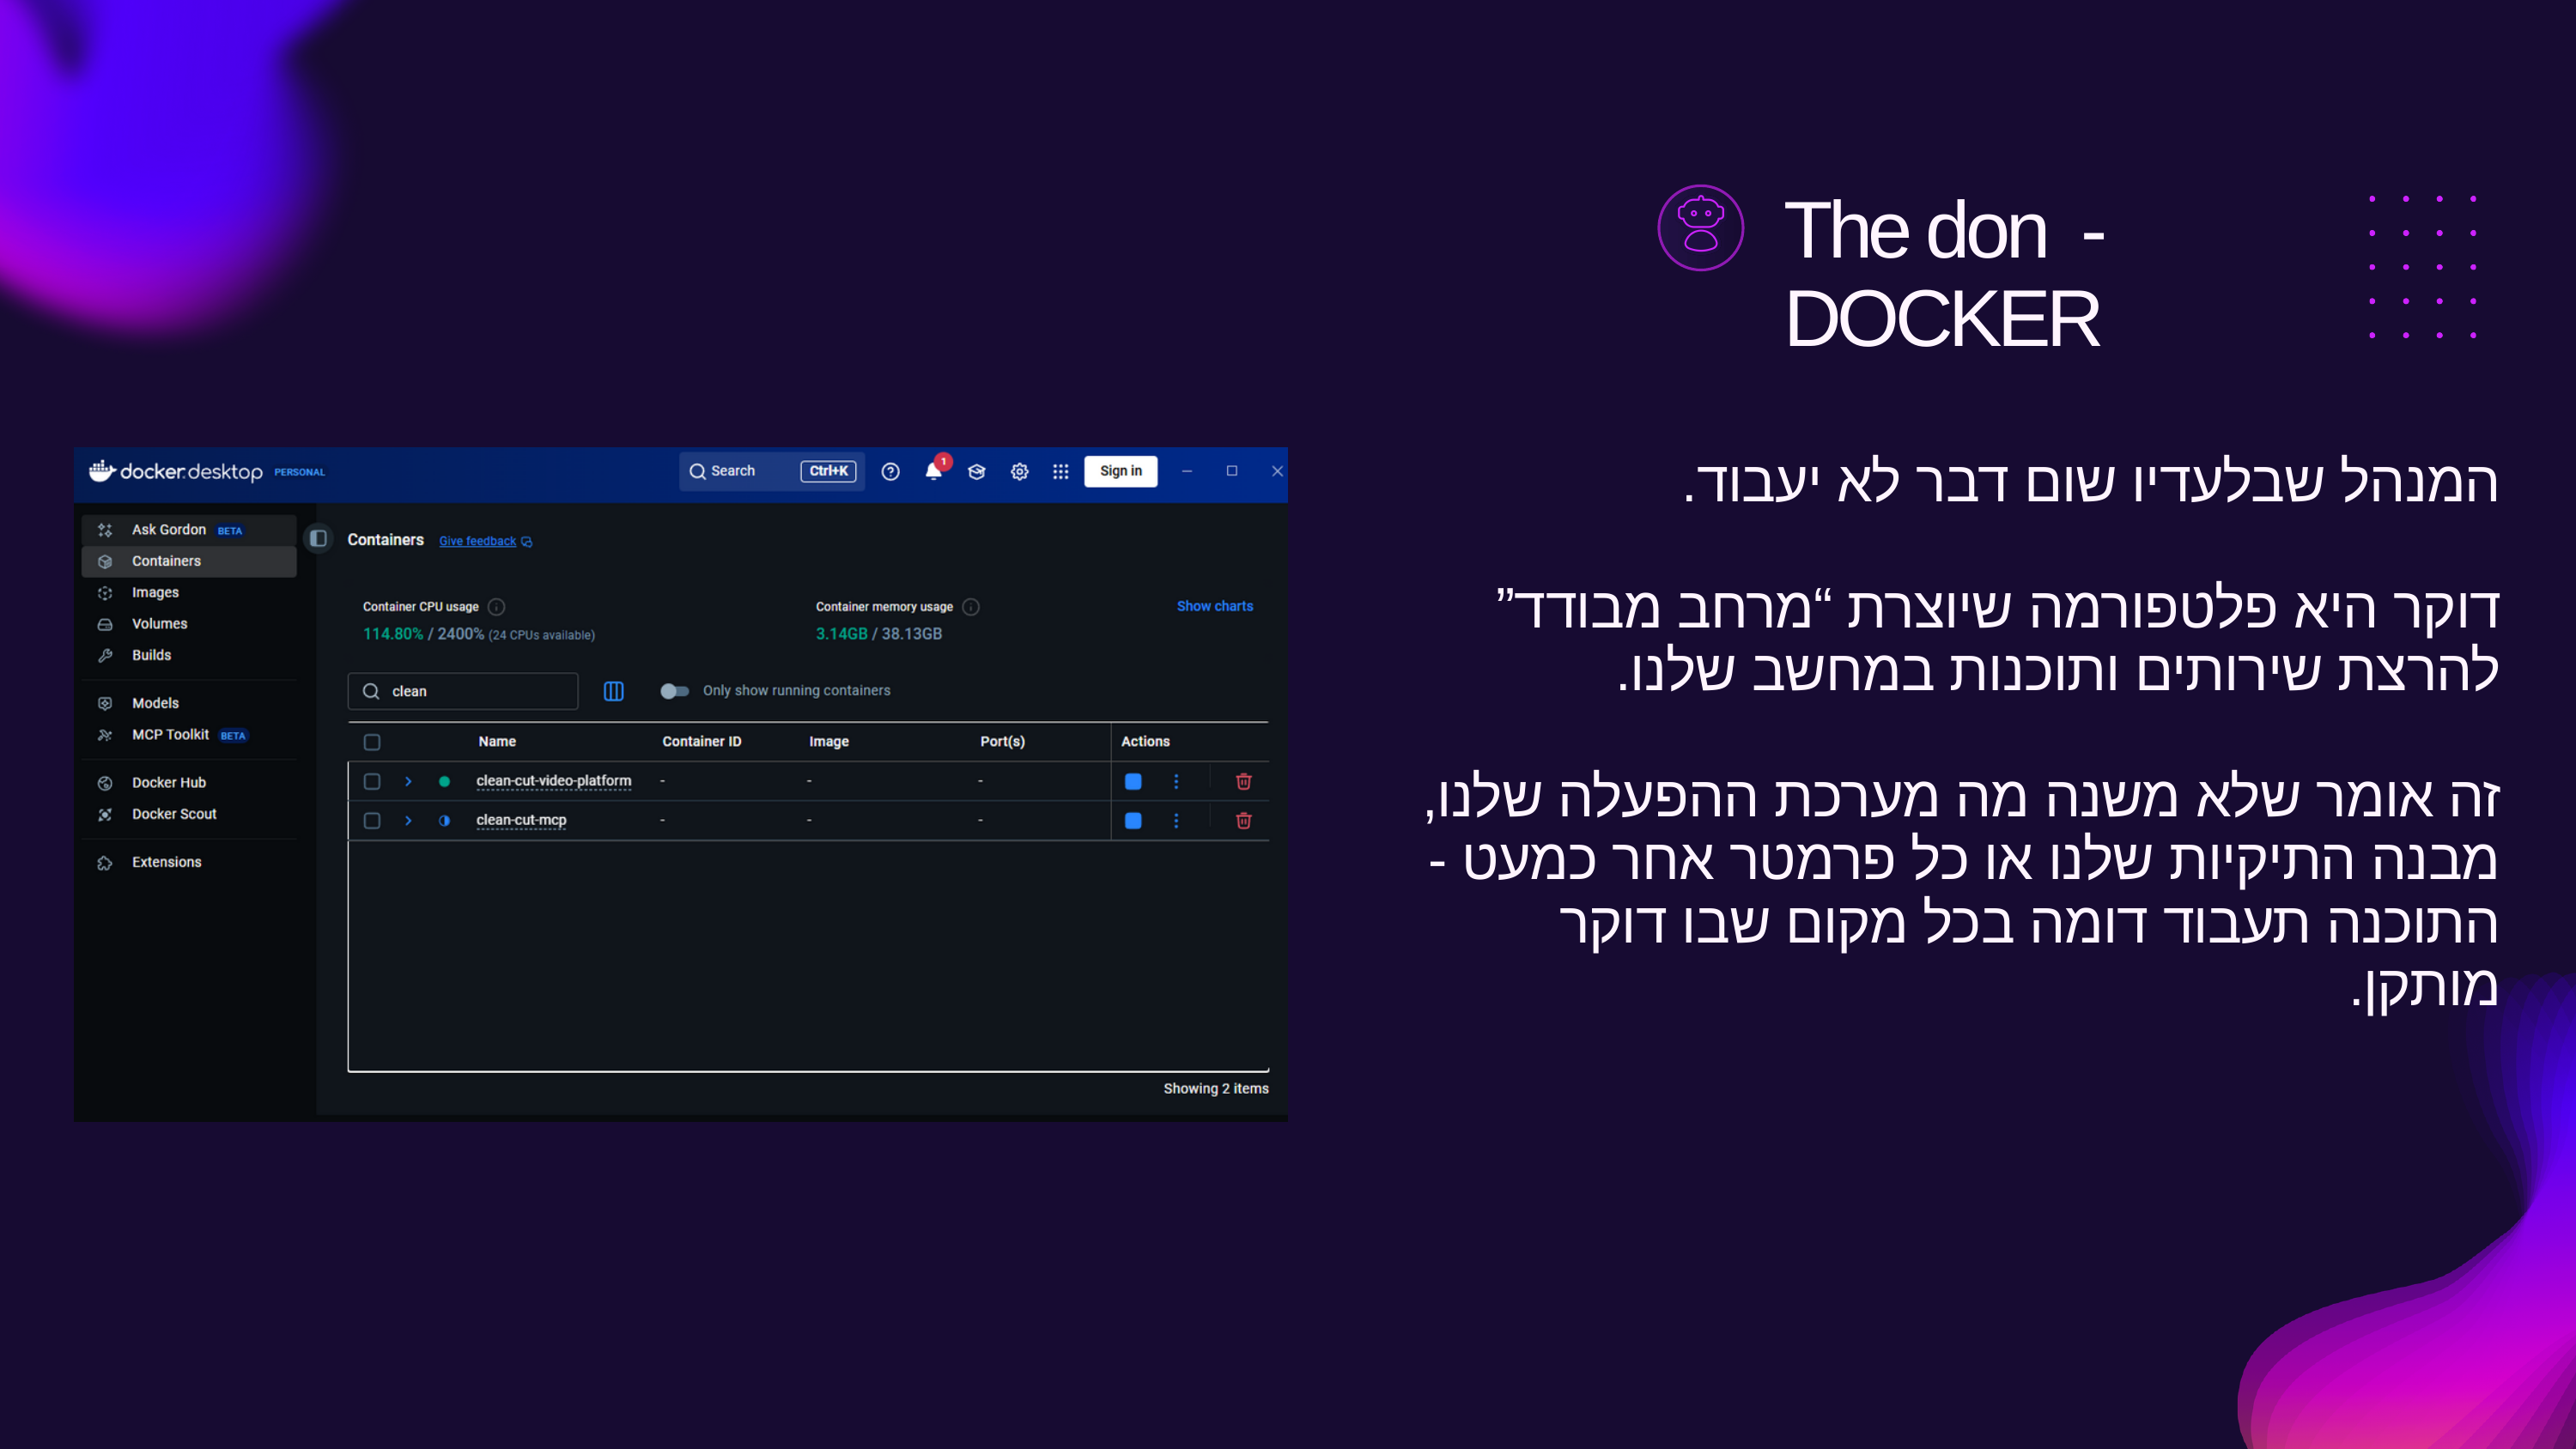

The don  - DOCKER

המנהל שבלעדיו שום דבר לא יעבוד.

דוקר היא פלטפורמה שיוצרת “מרחב מבודד” להרצת שירותים ותוכנות במחשב שלנו.

זה אומר שלא משנה מה מערכת ההפעלה שלנו, מבנה התיקיות שלנו או כל פרמטר אחר כמעט - התוכנה תעבוד דומה בכל מקום שבו דוקר מותקן.